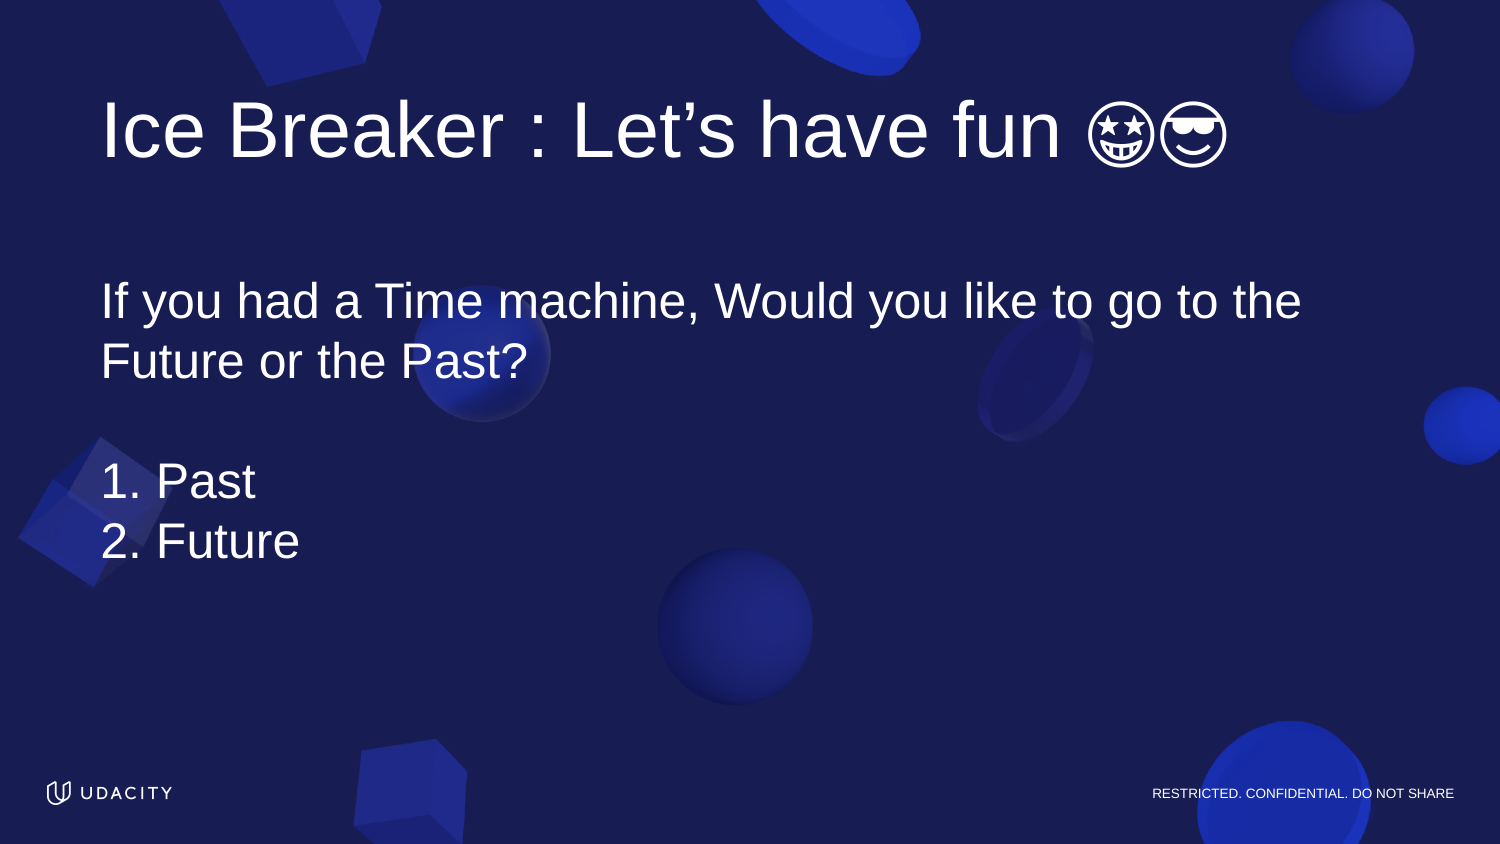

# Ice Breaker : Let’s have fun 🤩😎 If you had a Time machine, Would you like to go to the Future or the Past? 1. Past 2. Future